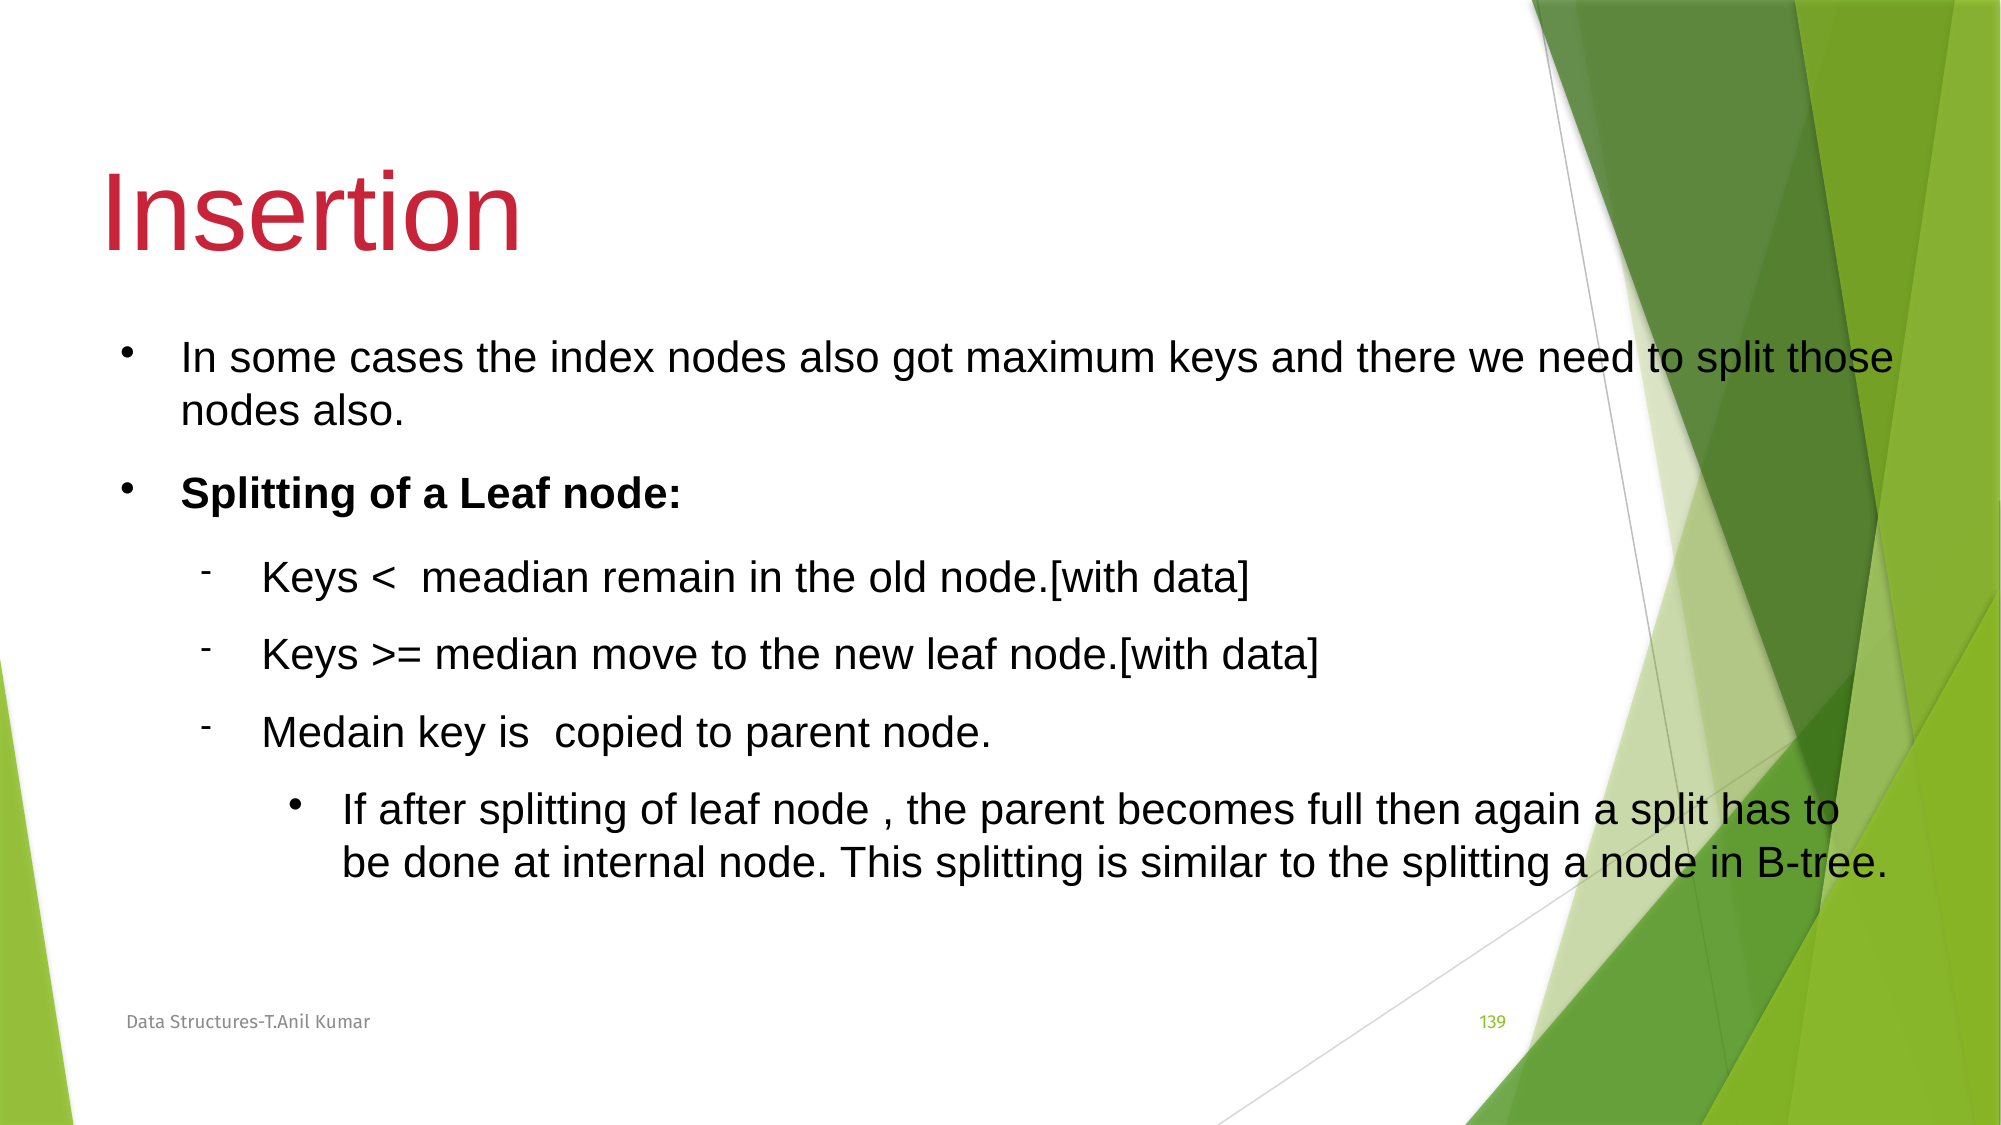

Insertion
In some cases the index nodes also got maximum keys and there we need to split those nodes also.
Splitting of a Leaf node:
Keys <  meadian remain in the old node.[with data]
Keys >= median move to the new leaf node.[with data]
Medain key is  copied to parent node.
If after splitting of leaf node , the parent becomes full then again a split has to be done at internal node. This splitting is similar to the splitting a node in B-tree.
Data Structures-T.Anil Kumar
139